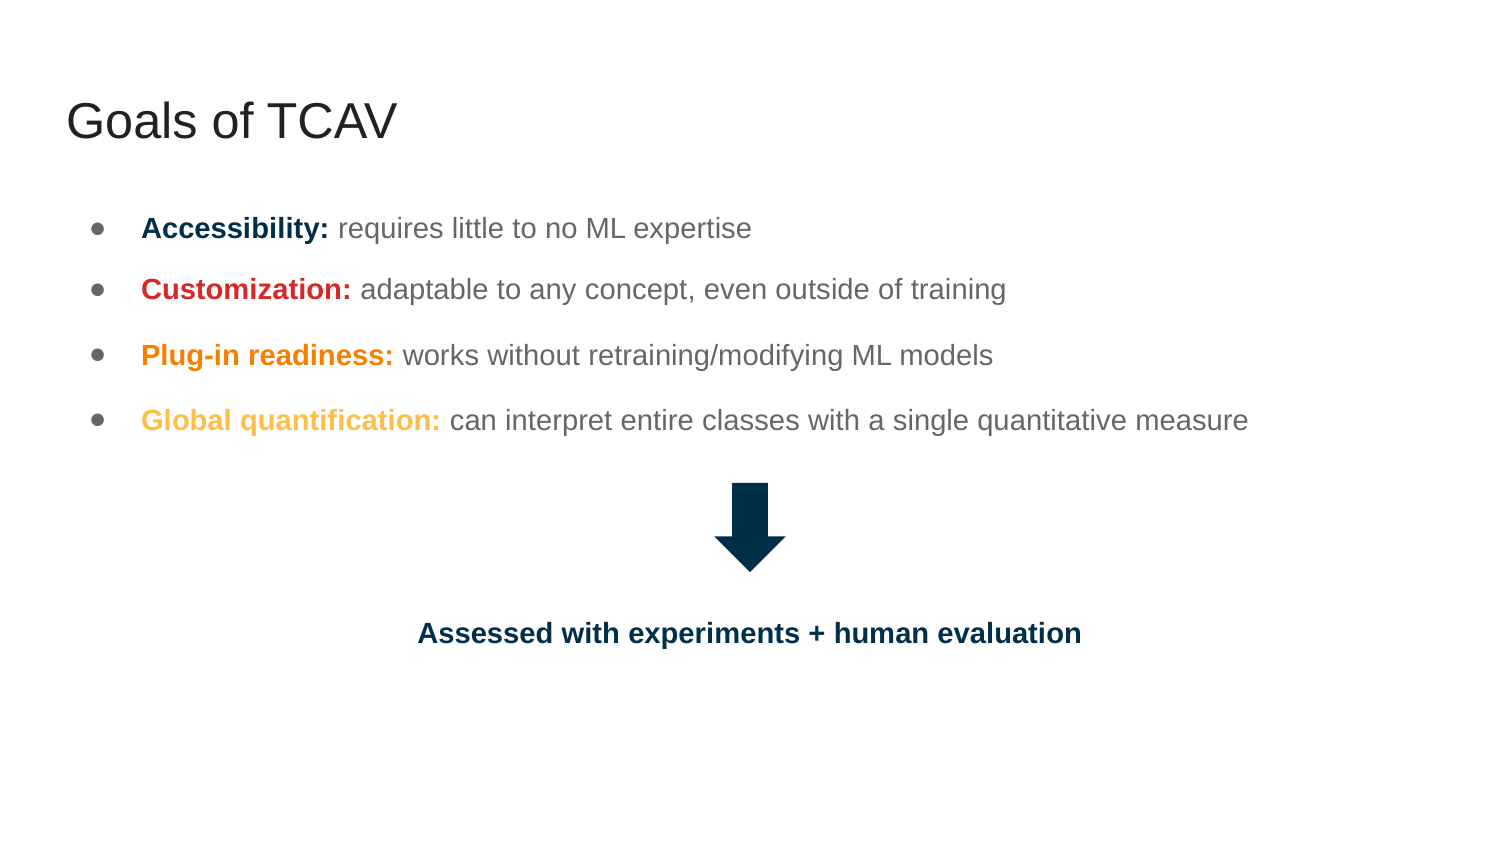

# Goals of TCAV
Accessibility: requires little to no ML expertise
Customization: adaptable to any concept, even outside of training
Plug-in readiness: works without retraining/modifying ML models
Global quantification: can interpret entire classes with a single quantitative measure

Assessed with experiments + human evaluation